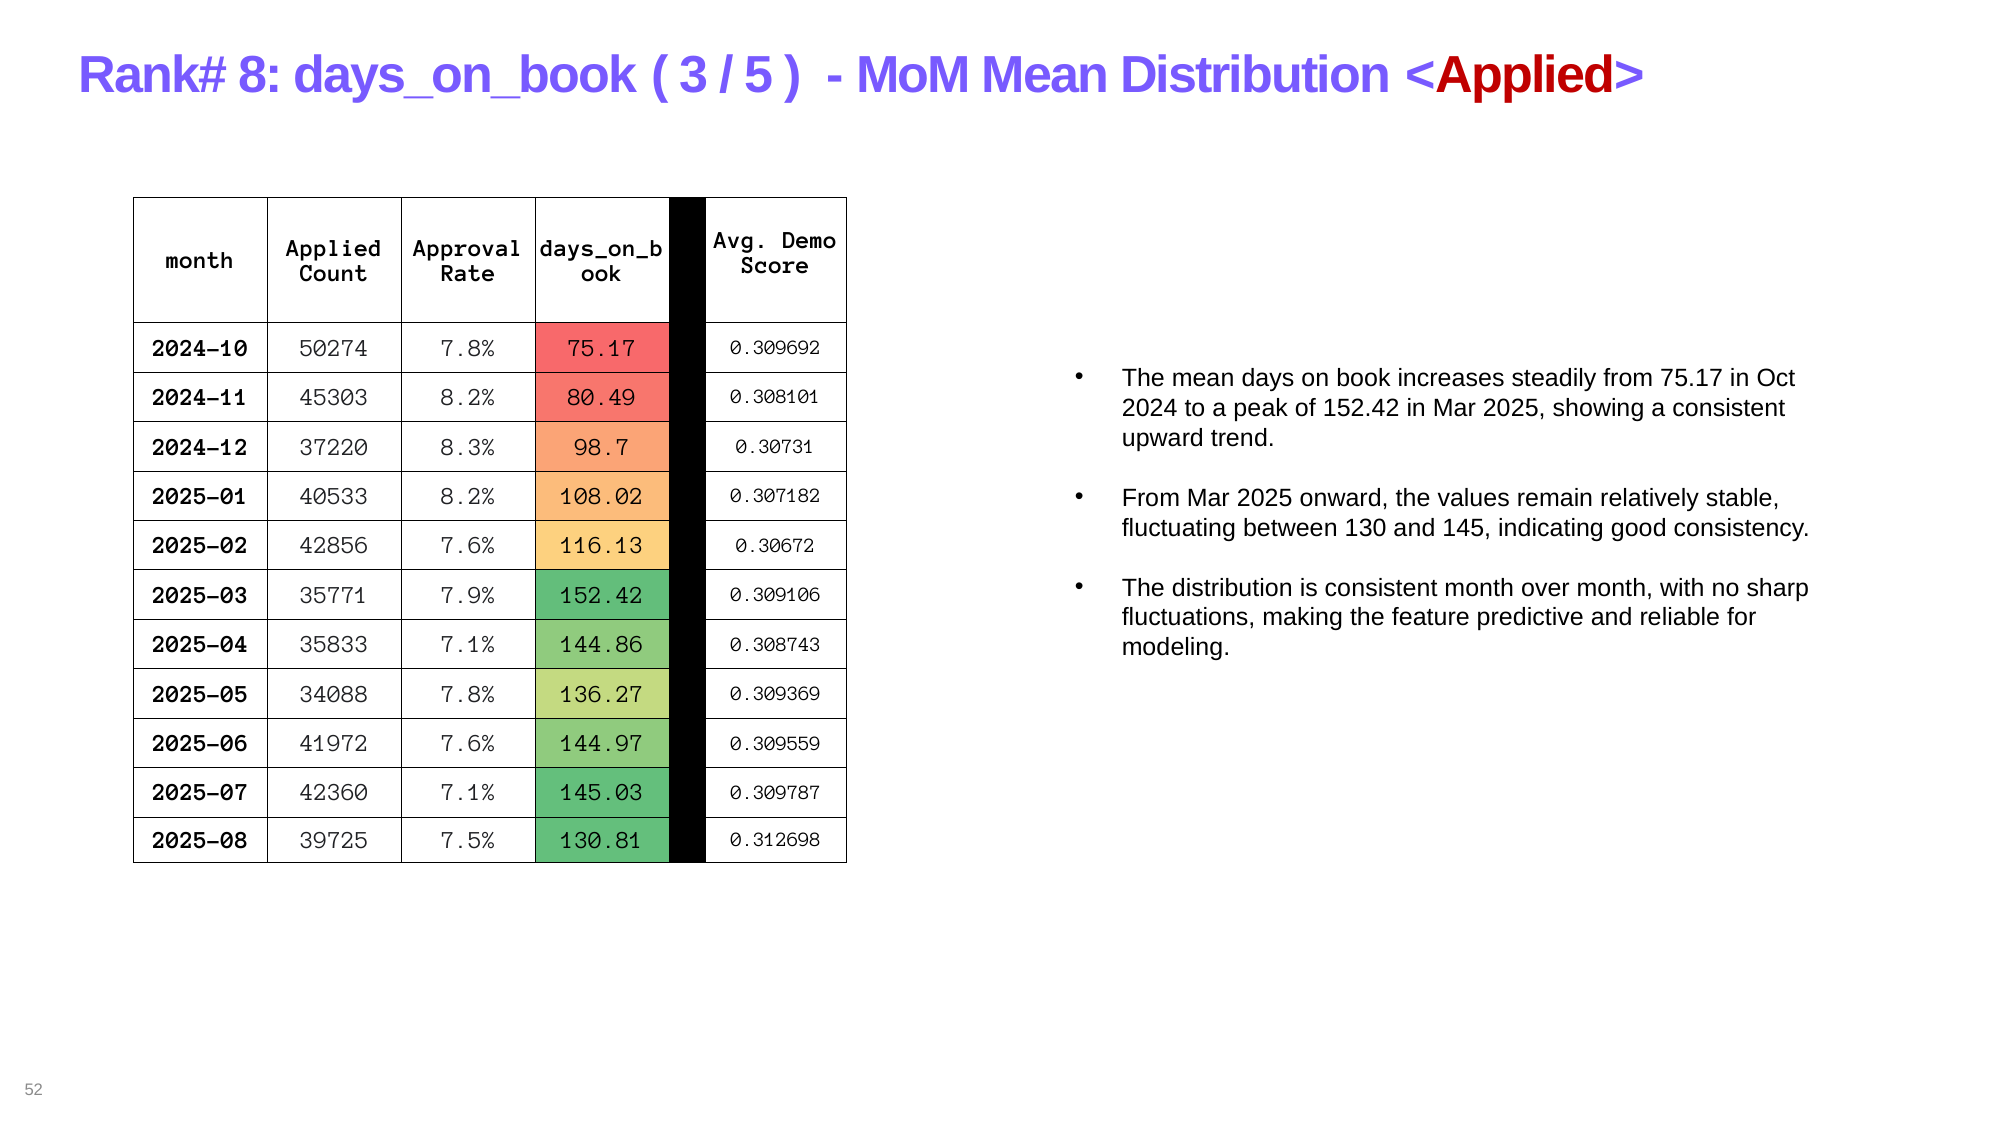

# Rank# 8: days_on_book ( 3 / 5 )  - MoM Mean Distribution <Applied>
| month | Applied Count | Approval Rate | days\_on\_book | ​ | Avg. Demo Score |
| --- | --- | --- | --- | --- | --- |
| 2024-10 | 50274 | 7.8% | 75.17 | ​ | 0.309692 |
| 2024-11 | 45303 | 8.2% | 80.49 | ​ | 0.308101 |
| 2024-12 | 37220 | 8.3% | 98.7 | ​ | 0.30731 |
| 2025-01 | 40533 | 8.2% | 108.02 | ​ | 0.307182 |
| 2025-02 | 42856 | 7.6% | 116.13 | ​ | 0.30672 |
| 2025-03 | 35771 | 7.9% | 152.42 | ​ | 0.309106 |
| 2025-04 | 35833 | 7.1% | 144.86 | ​ | 0.308743 |
| 2025-05 | 34088 | 7.8% | 136.27 | ​ | 0.309369 |
| 2025-06 | 41972 | 7.6% | 144.97 | ​ | 0.309559 |
| 2025-07 | 42360 | 7.1% | 145.03 | ​ | 0.309787 |
| 2025-08 | 39725 | 7.5% | 130.81 |  | 0.312698 |
The mean days on book increases steadily from 75.17 in Oct 2024 to a peak of 152.42 in Mar 2025, showing a consistent upward trend.

From Mar 2025 onward, the values remain relatively stable, fluctuating between 130 and 145, indicating good consistency.

The distribution is consistent month over month, with no sharp fluctuations, making the feature predictive and reliable for modeling.

52